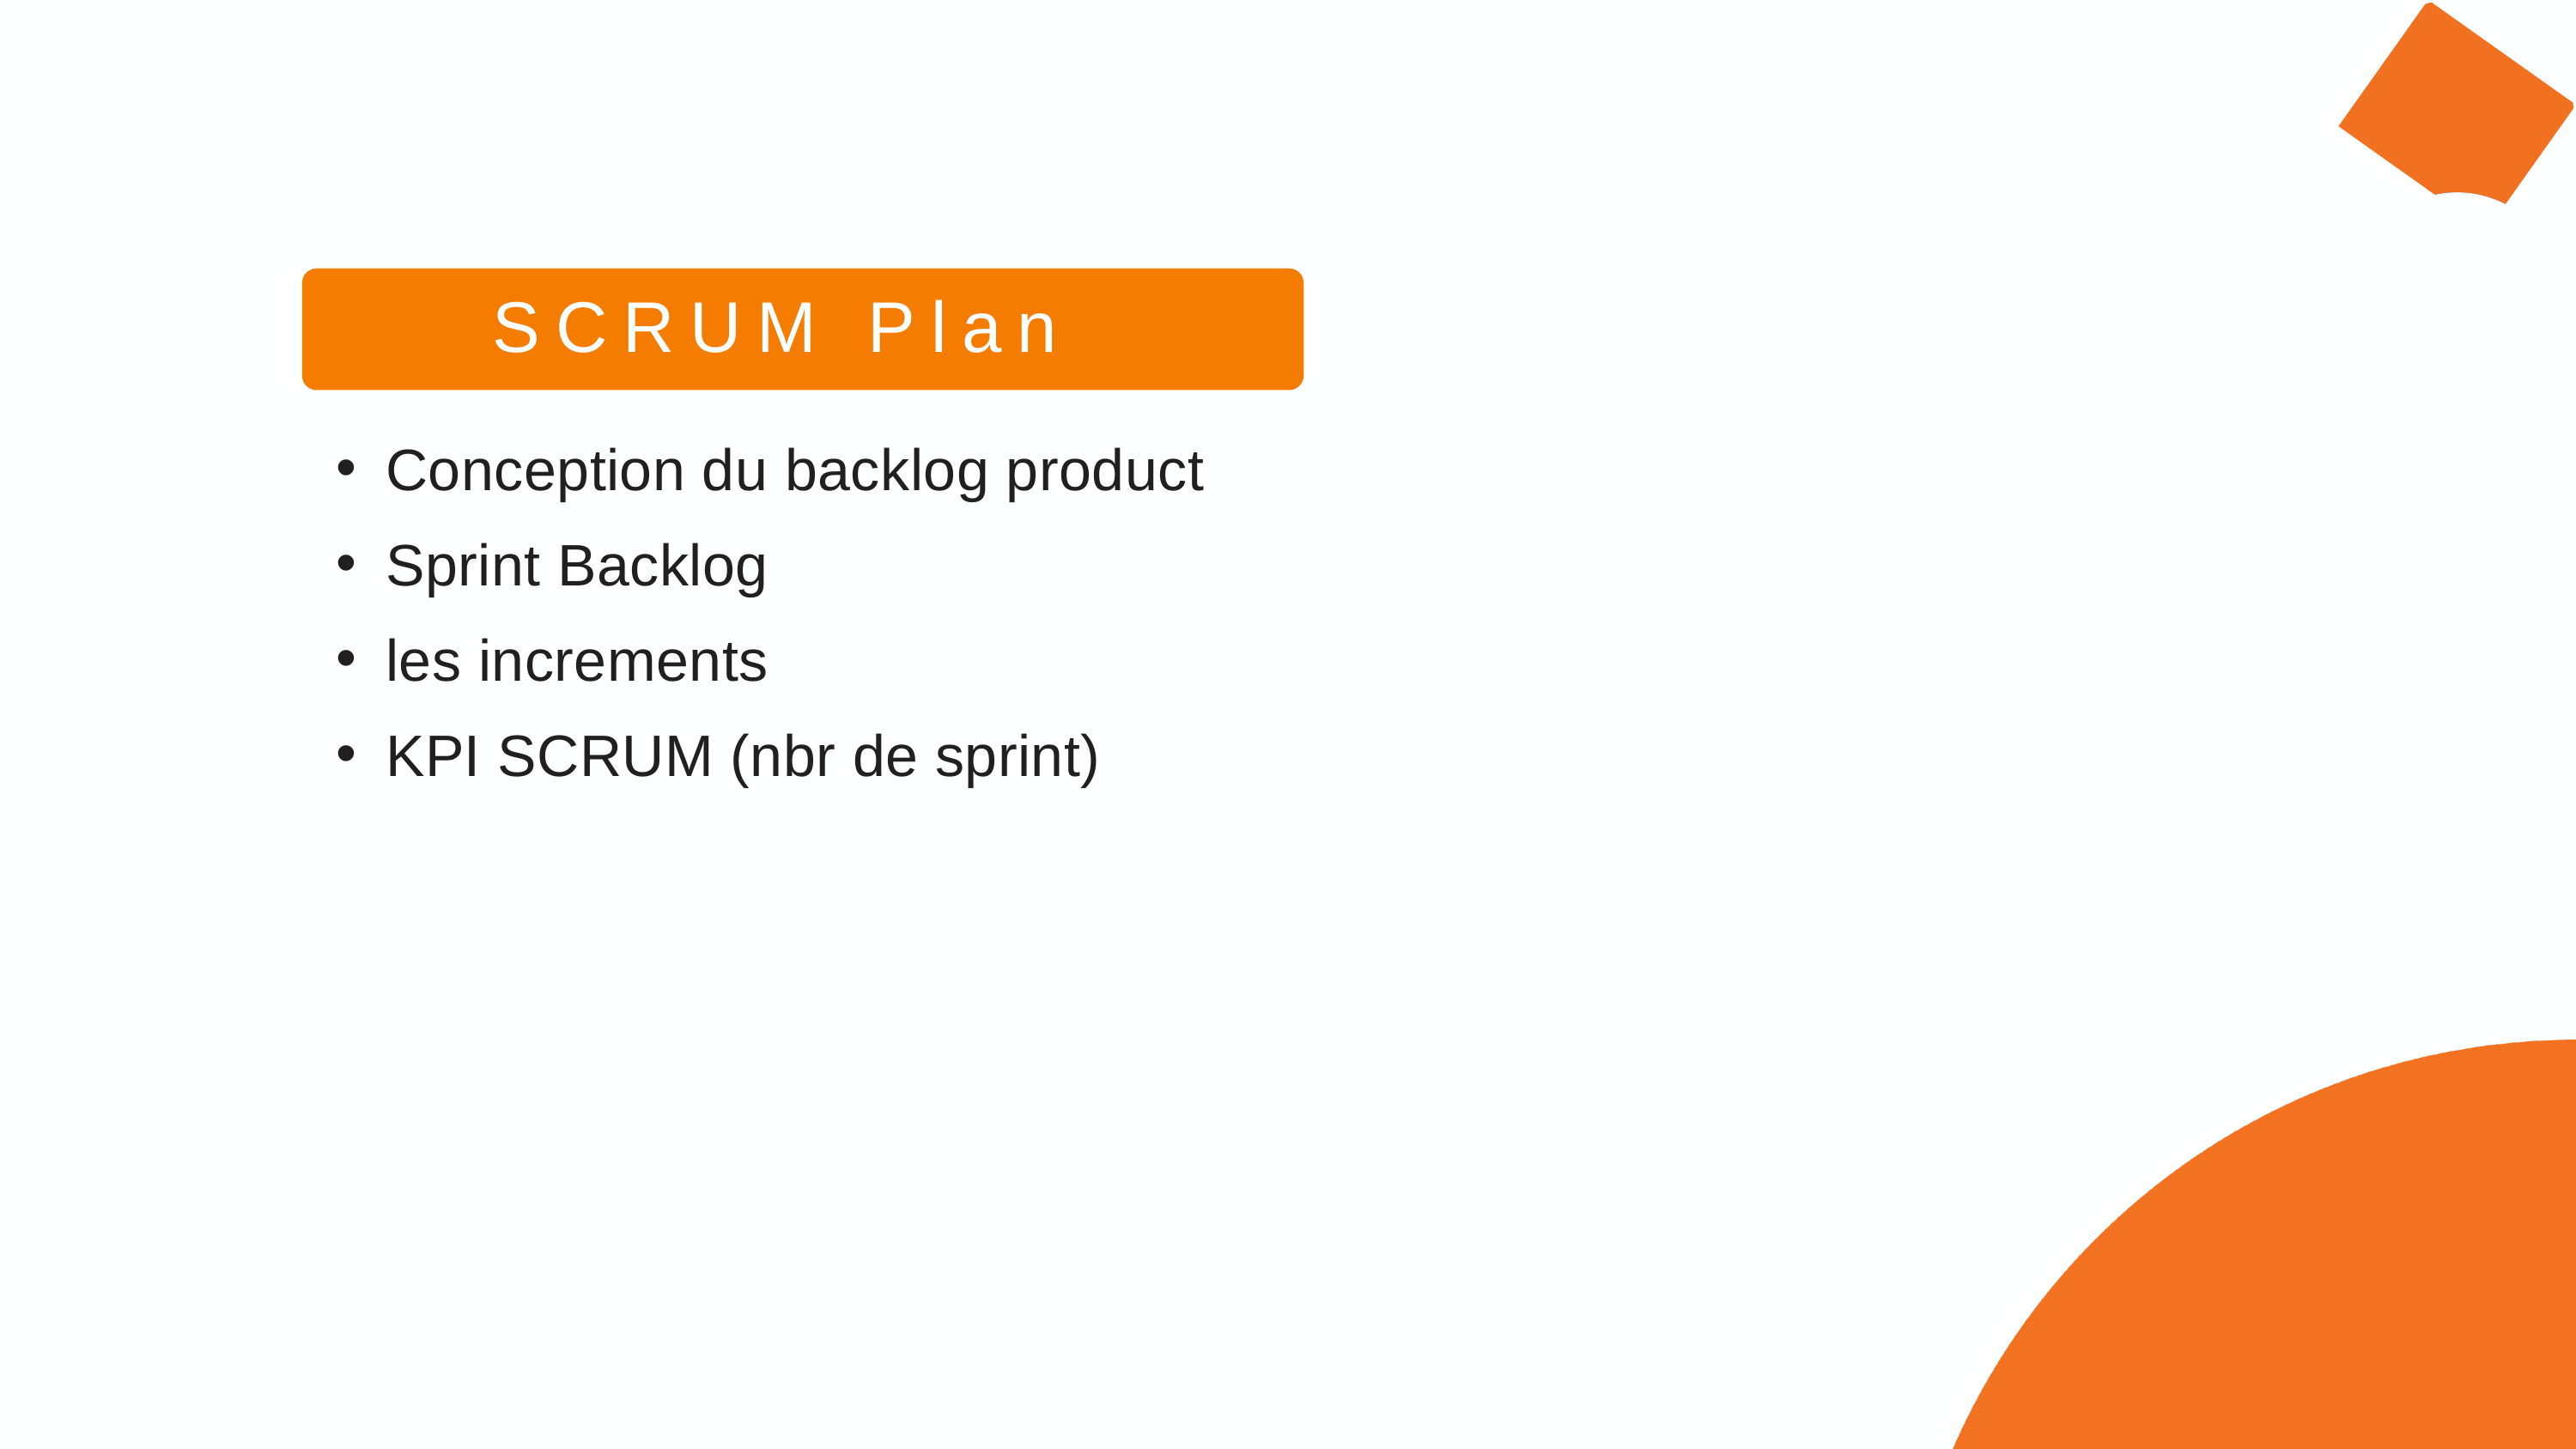

SCRUM Plan
Conception du backlog product
Sprint Backlog
les increments
KPI SCRUM (nbr de sprint)